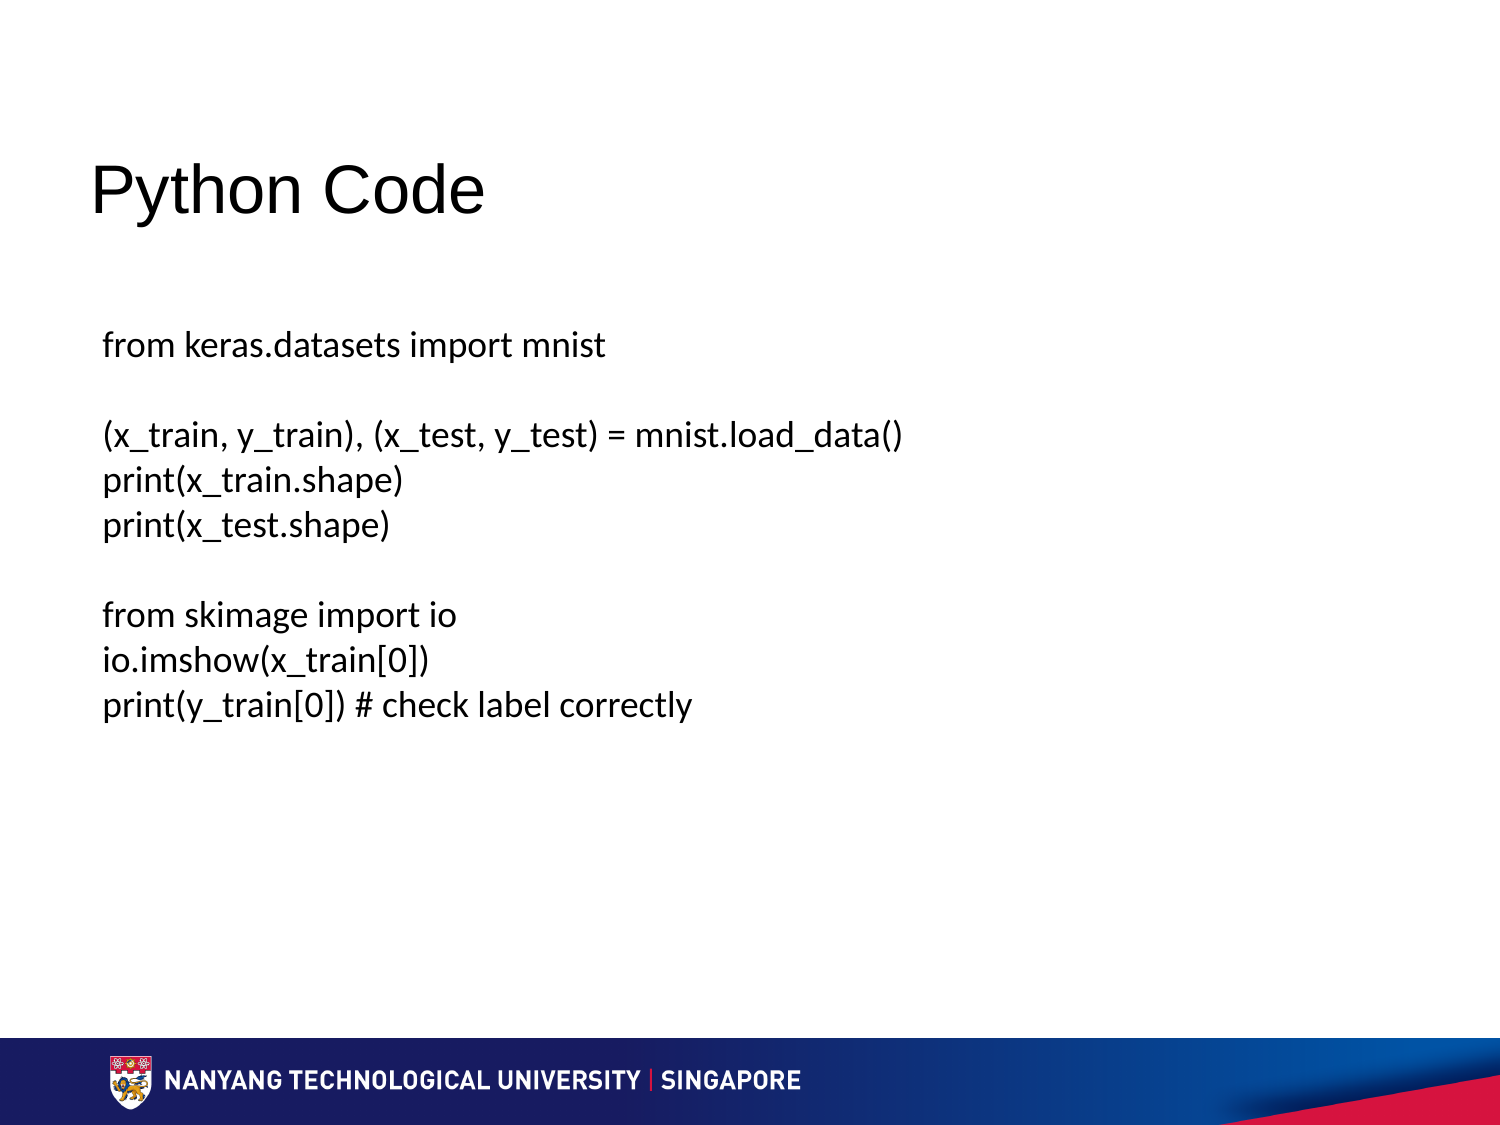

# Python Code
from keras.datasets import mnist

(x_train, y_train), (x_test, y_test) = mnist.load_data()
print(x_train.shape)
print(x_test.shape)

from skimage import io
io.imshow(x_train[0])
print(y_train[0]) # check label correctly